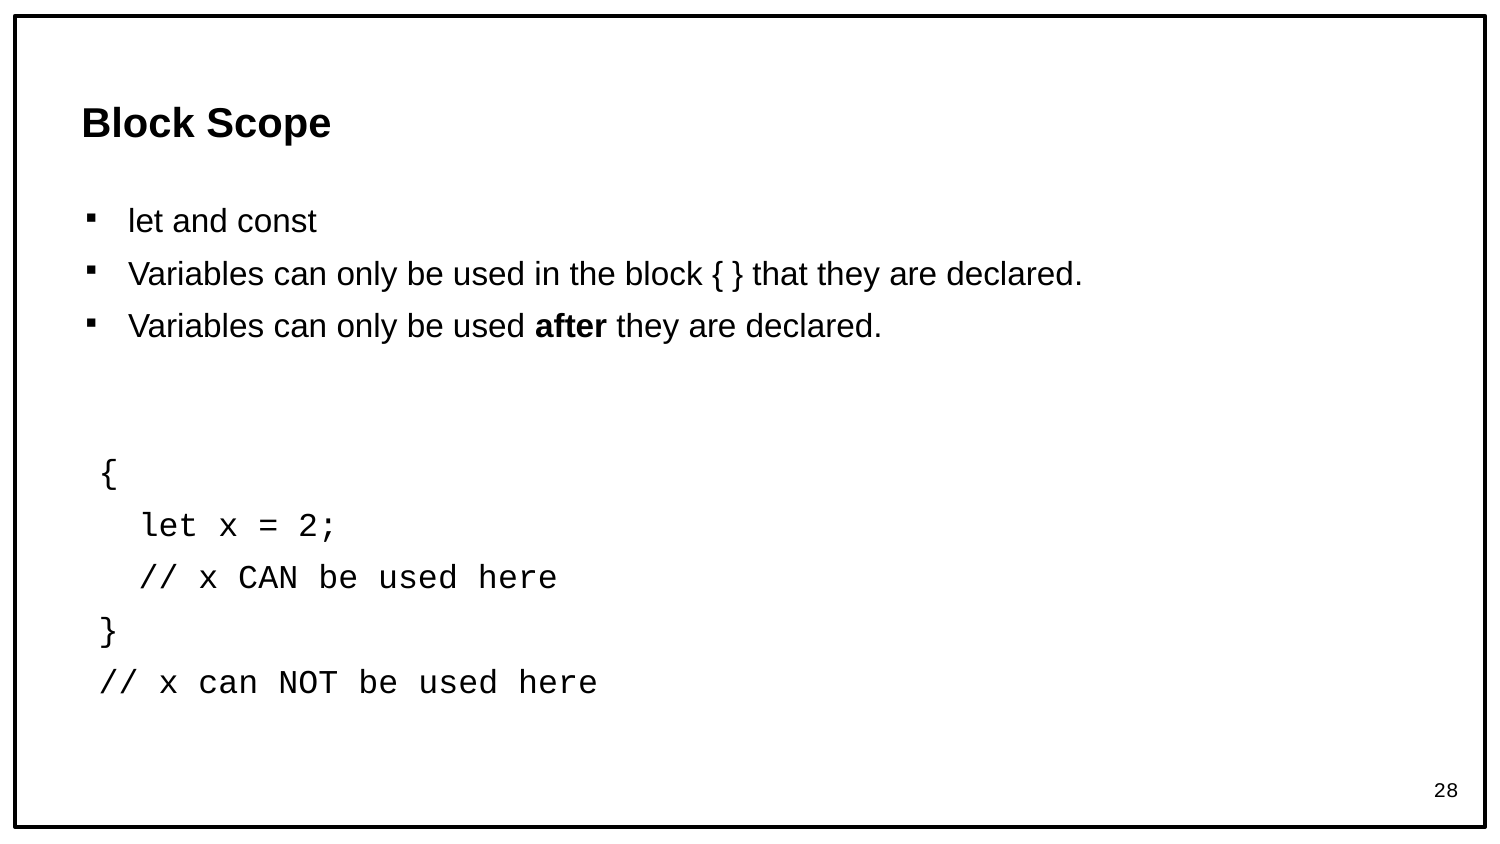

# Block Scope
let and const
Variables can only be used in the block { } that they are declared.
Variables can only be used after they are declared.
{
  let x = 2;
  // x CAN be used here
}
// x can NOT be used here

28